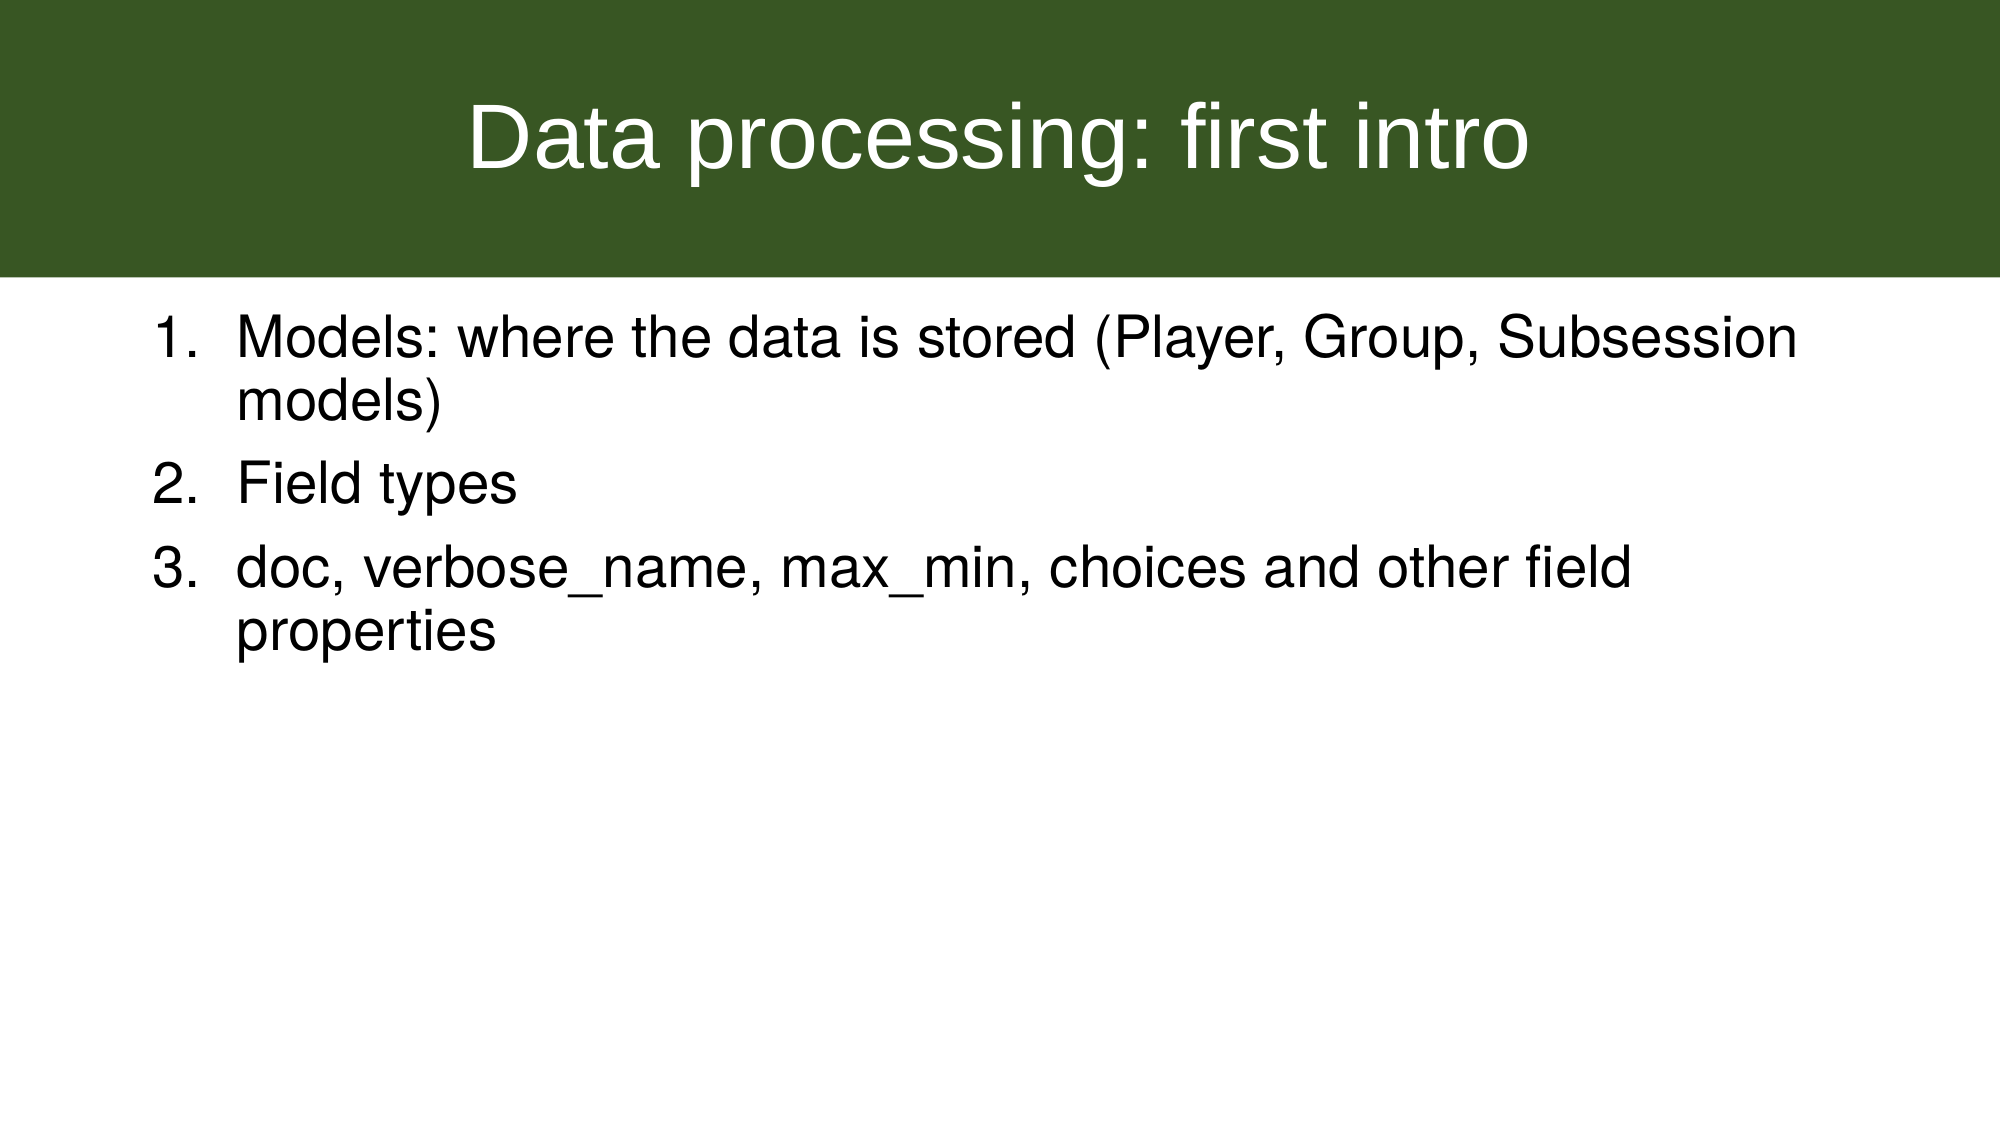

# Data processing: first intro
Models: where the data is stored (Player, Group, Subsession models)
Field types
doc, verbose_name, max_min, choices and other field properties